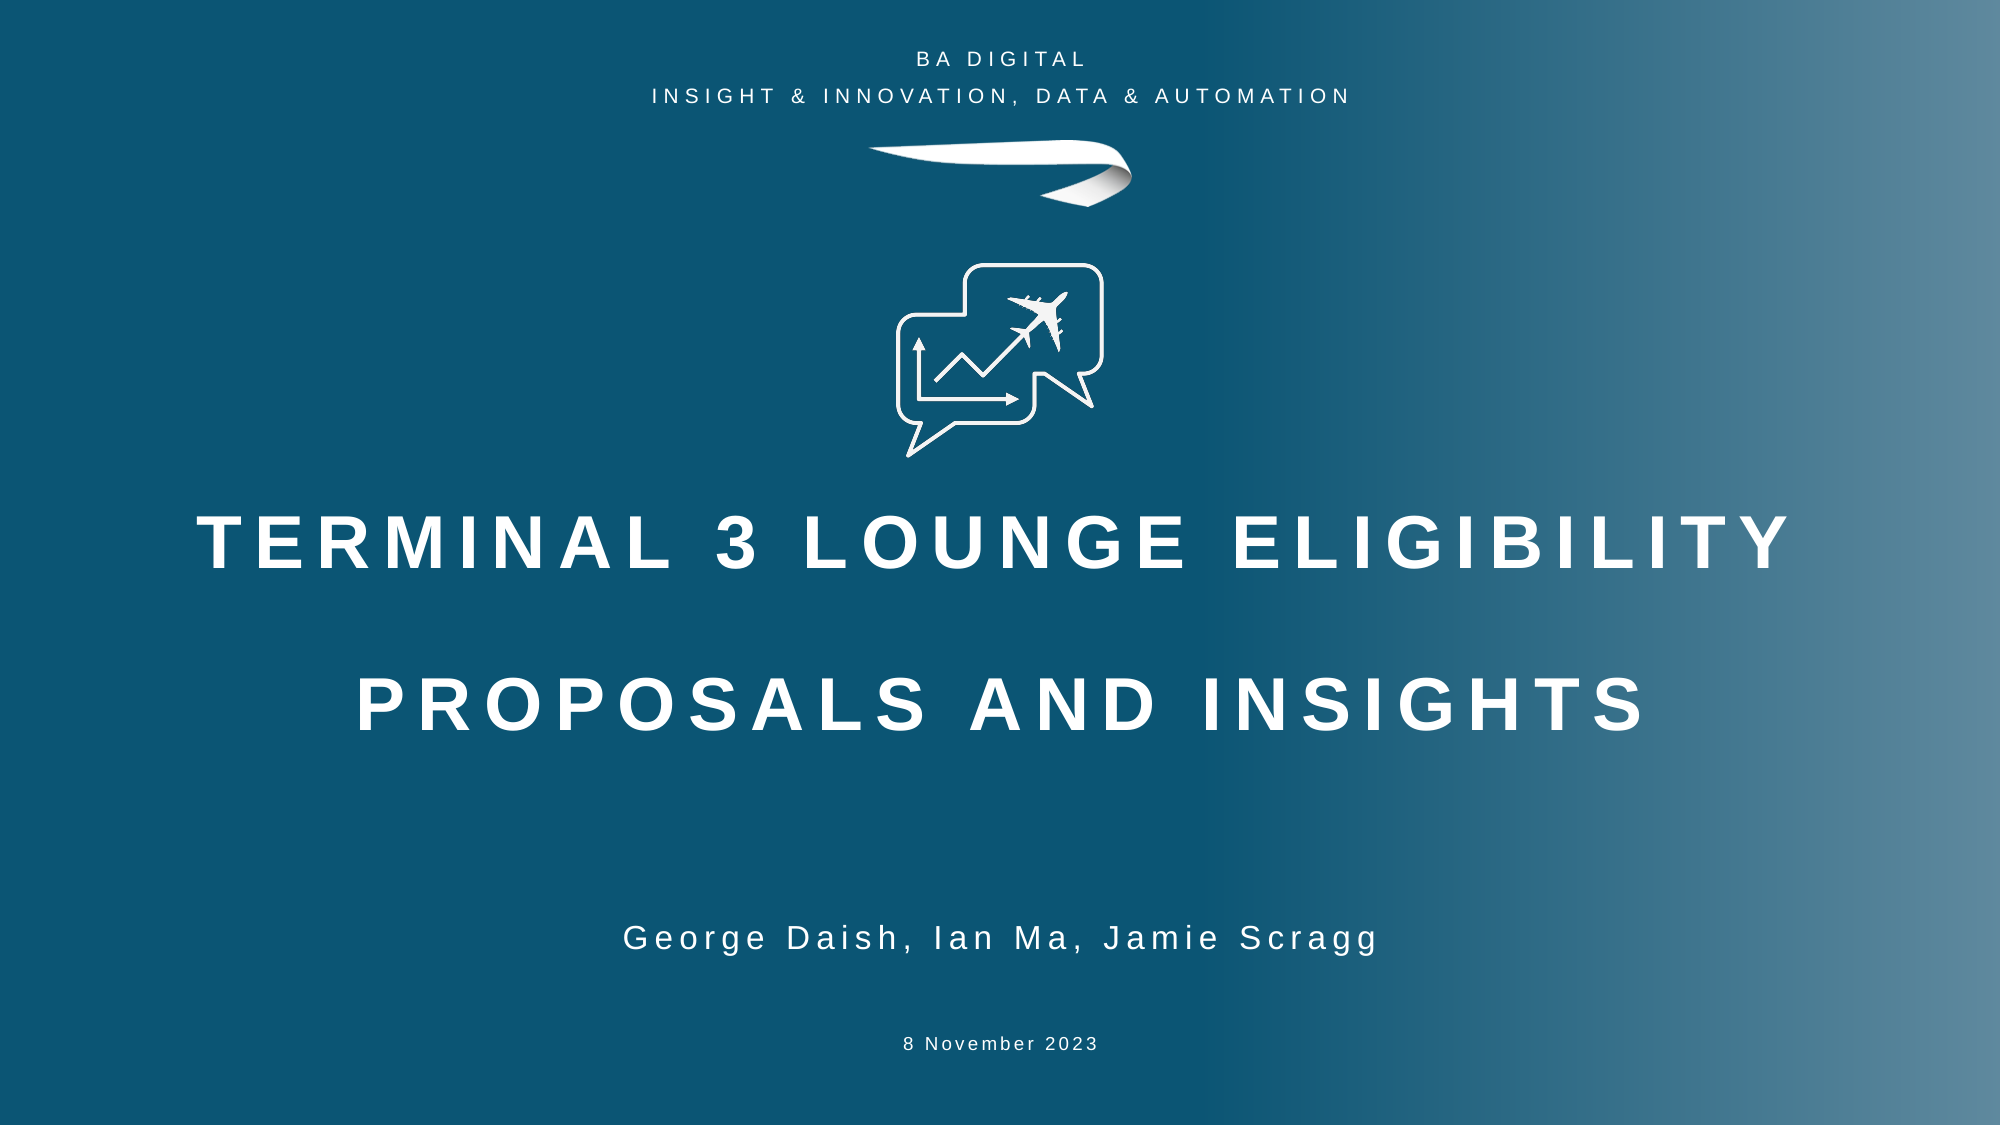

# TERMINAL 3 LOUNGE ELIGIBILITY PROPOSALS AND INSIGHTS
George Daish, Ian Ma, Jamie Scragg
8 November 2023